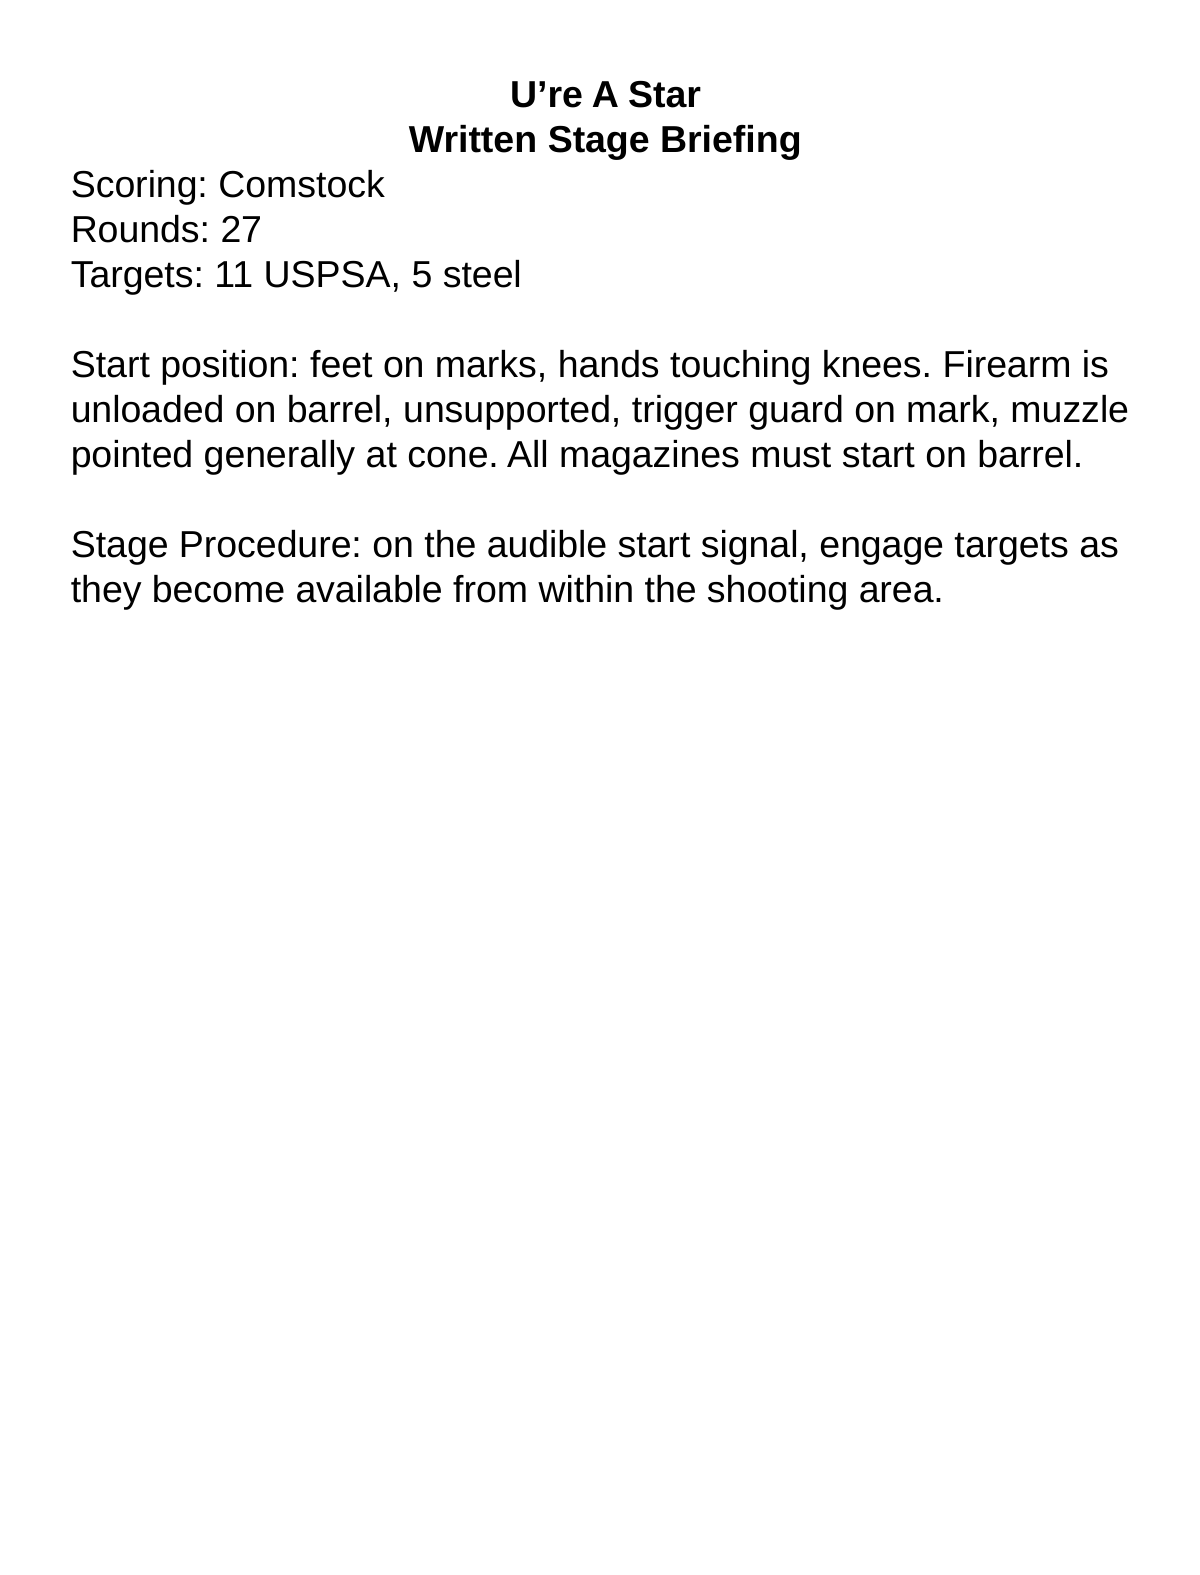

U’re A Star
Written Stage Briefing
Scoring: Comstock
Rounds: 27
Targets: 11 USPSA, 5 steel

Start position: feet on marks, hands touching knees. Firearm is unloaded on barrel, unsupported, trigger guard on mark, muzzle pointed generally at cone. All magazines must start on barrel.

Stage Procedure: on the audible start signal, engage targets as they become available from within the shooting area.